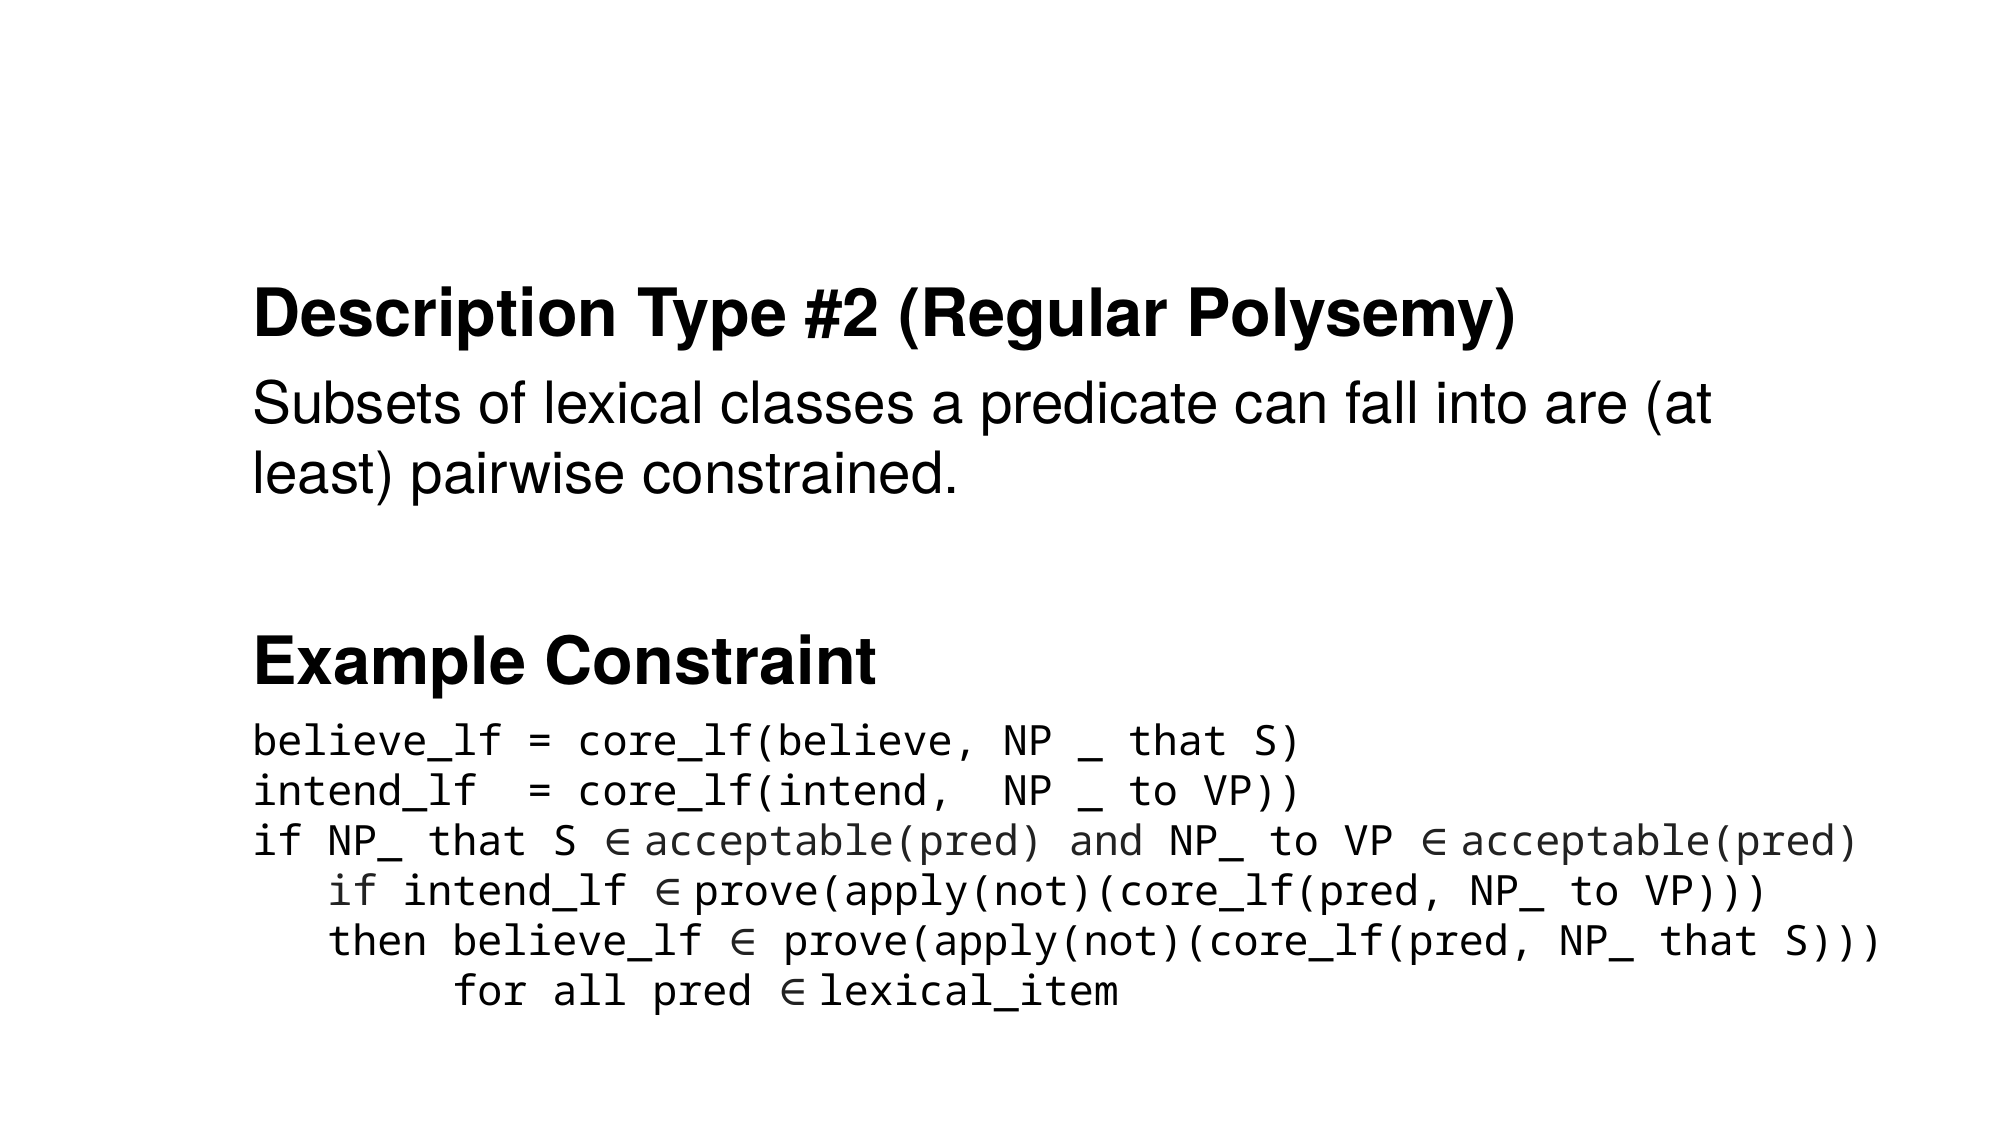

Description Type #2 (Regular Polysemy)
Subsets of lexical classes a predicate can fall into are (at least) pairwise constrained.
Example Constraint
believe_lf = core_lf(believe, NP _ that S)
intend_lf  = core_lf(intend,  NP _ to VP))
if NP_ that S ∈ acceptable(pred) and NP_ to VP ∈ acceptable(pred)
   if intend_lf ∈ prove(apply(not)(core_lf(pred, NP_ to VP)))
   then believe_lf ∈ prove(apply(not)(core_lf(pred, NP_ that S)))
        for all pred ∈ lexical_item